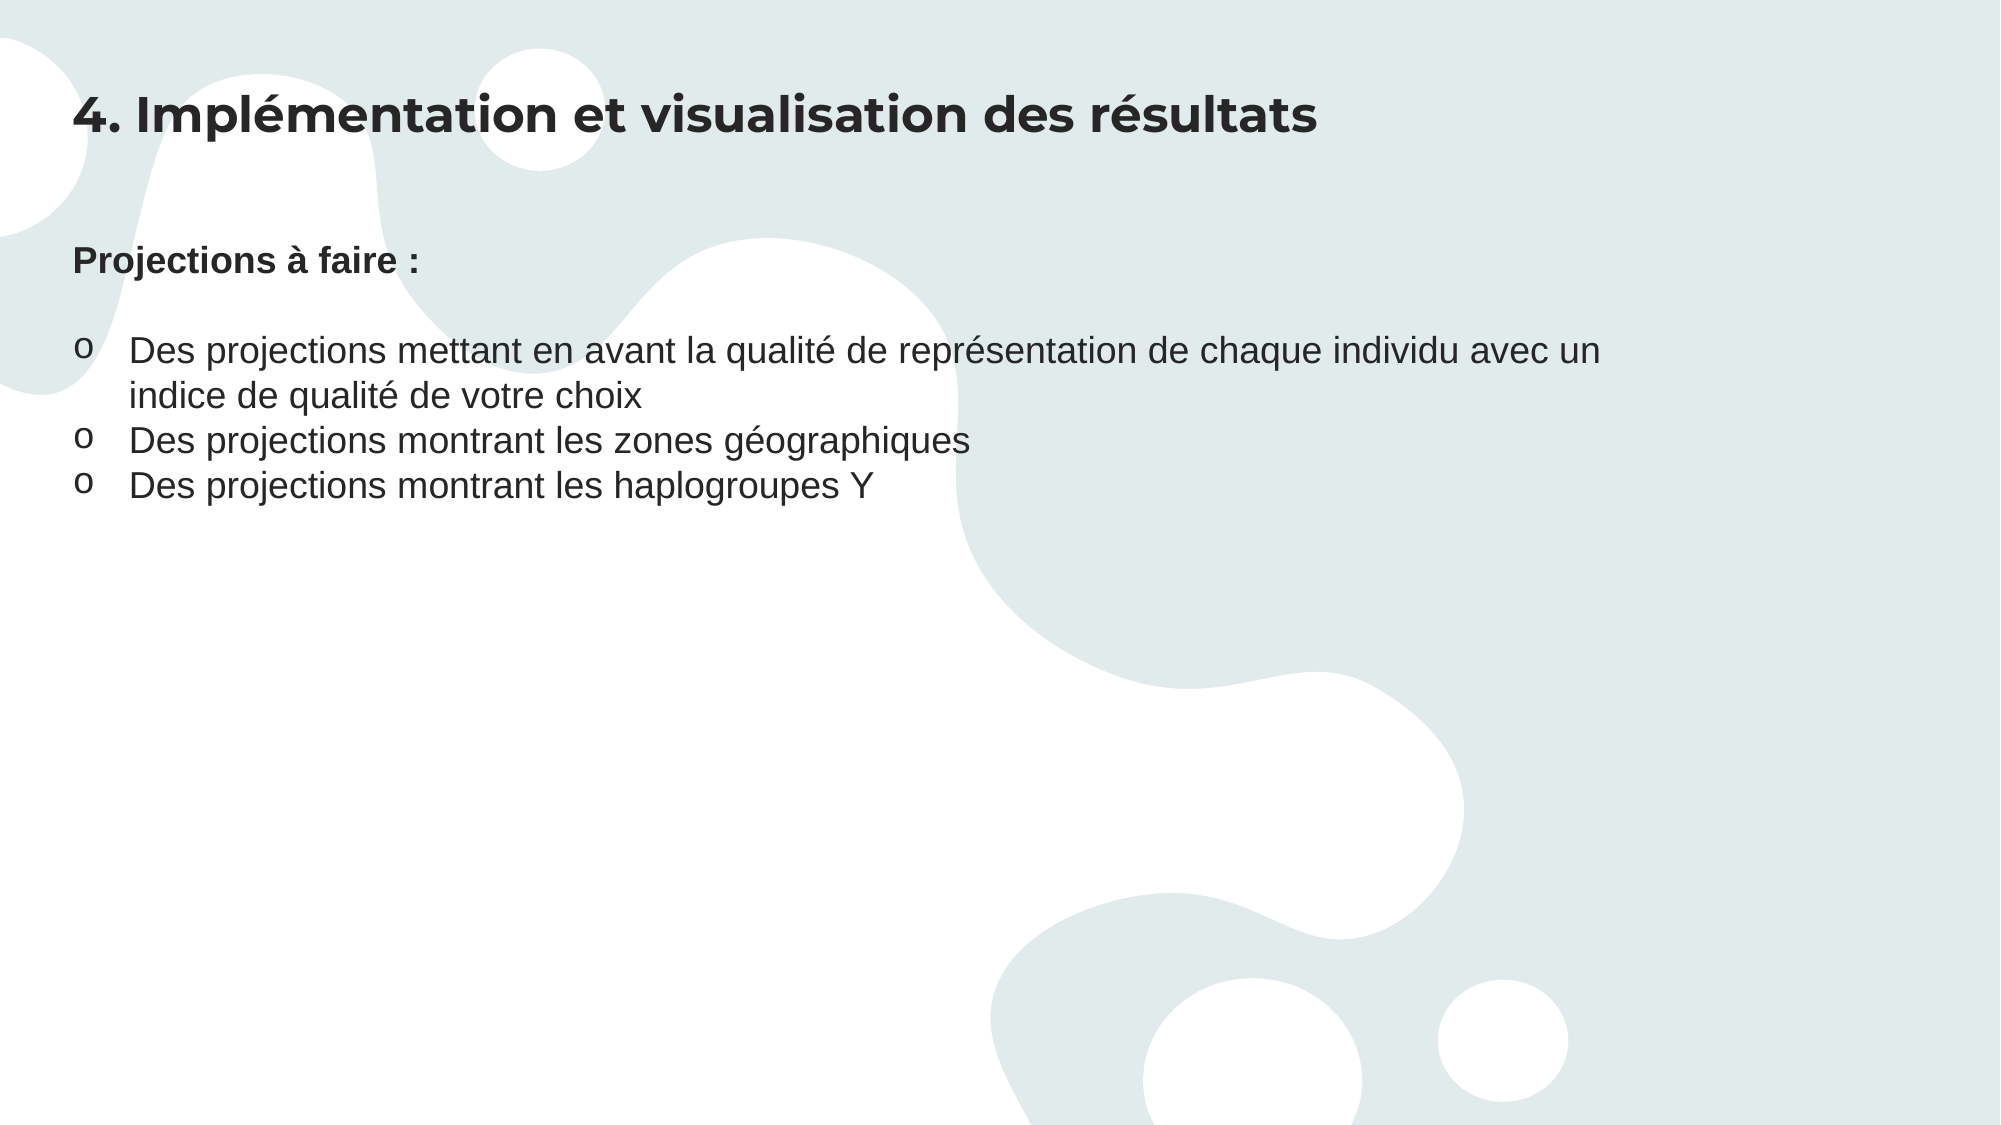

4. Implémentation et visualisation des résultats

Projections à faire :

Des projections mettant en avant la qualité de représentation de chaque individu avec un indice de qualité de votre choix
Des projections montrant les zones géographiques
Des projections montrant les haplogroupes Y